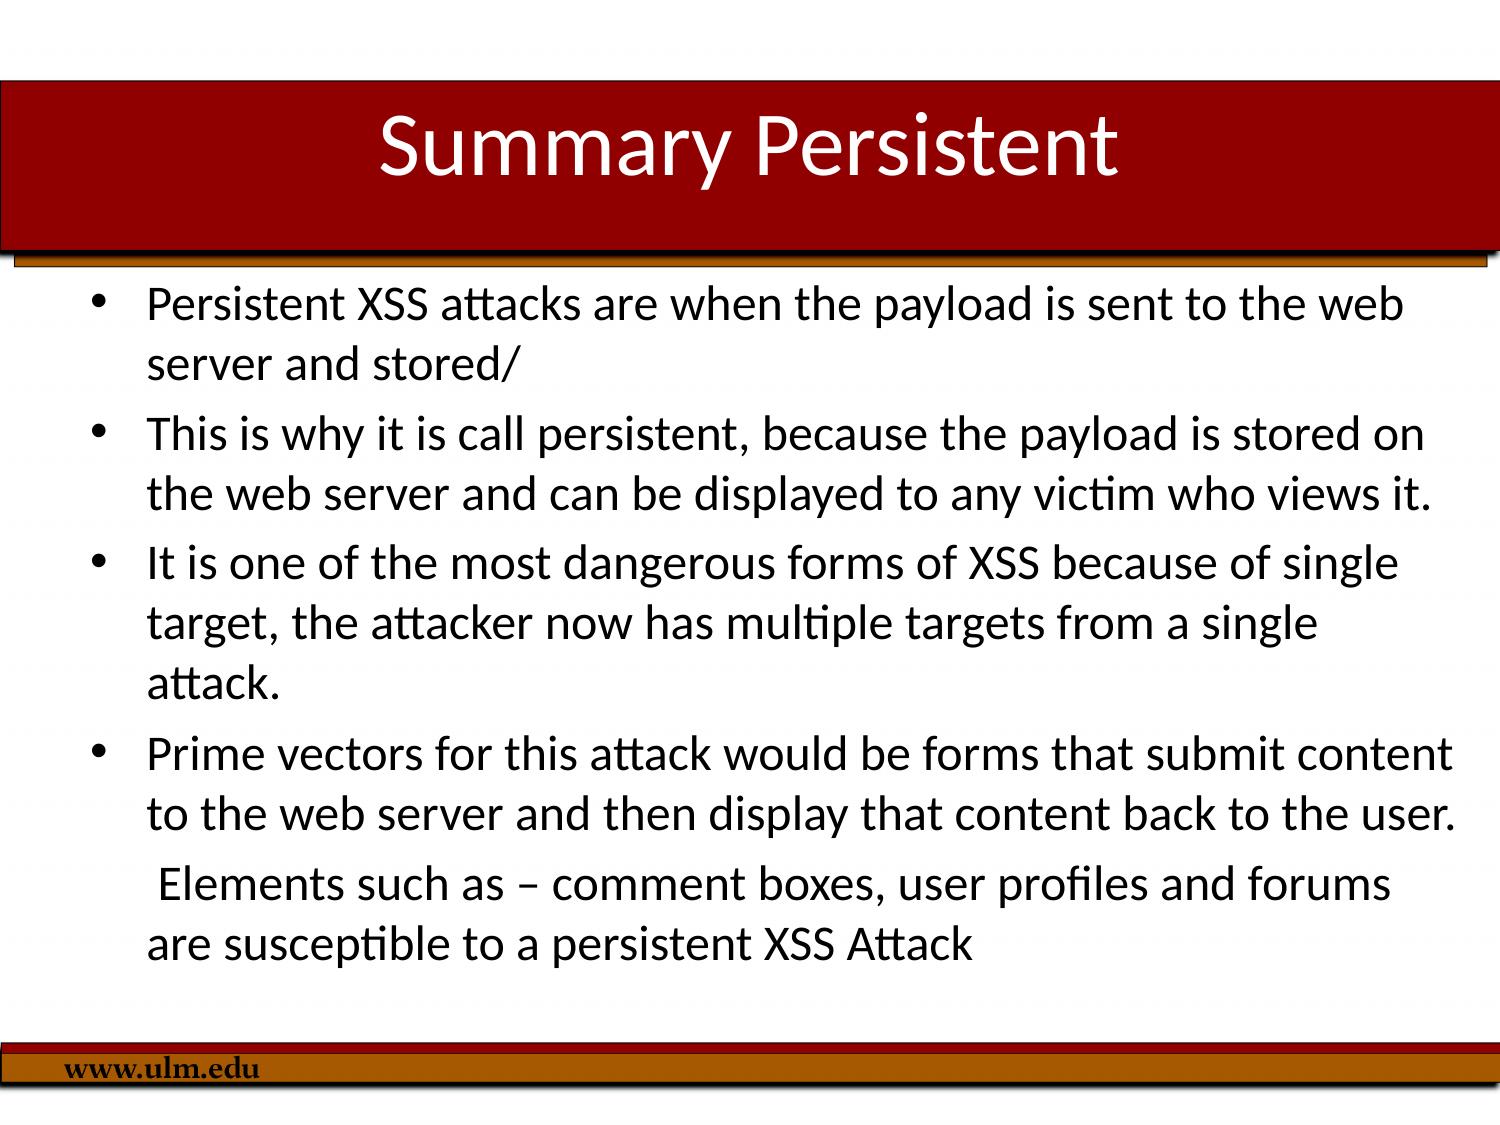

# Summary Persistent
Persistent XSS attacks are when the payload is sent to the web server and stored/
This is why it is call persistent, because the payload is stored on the web server and can be displayed to any victim who views it.
It is one of the most dangerous forms of XSS because of single target, the attacker now has multiple targets from a single attack.
Prime vectors for this attack would be forms that submit content to the web server and then display that content back to the user.
      Elements such as – comment boxes, user profiles and forums are susceptible to a persistent XSS Attack